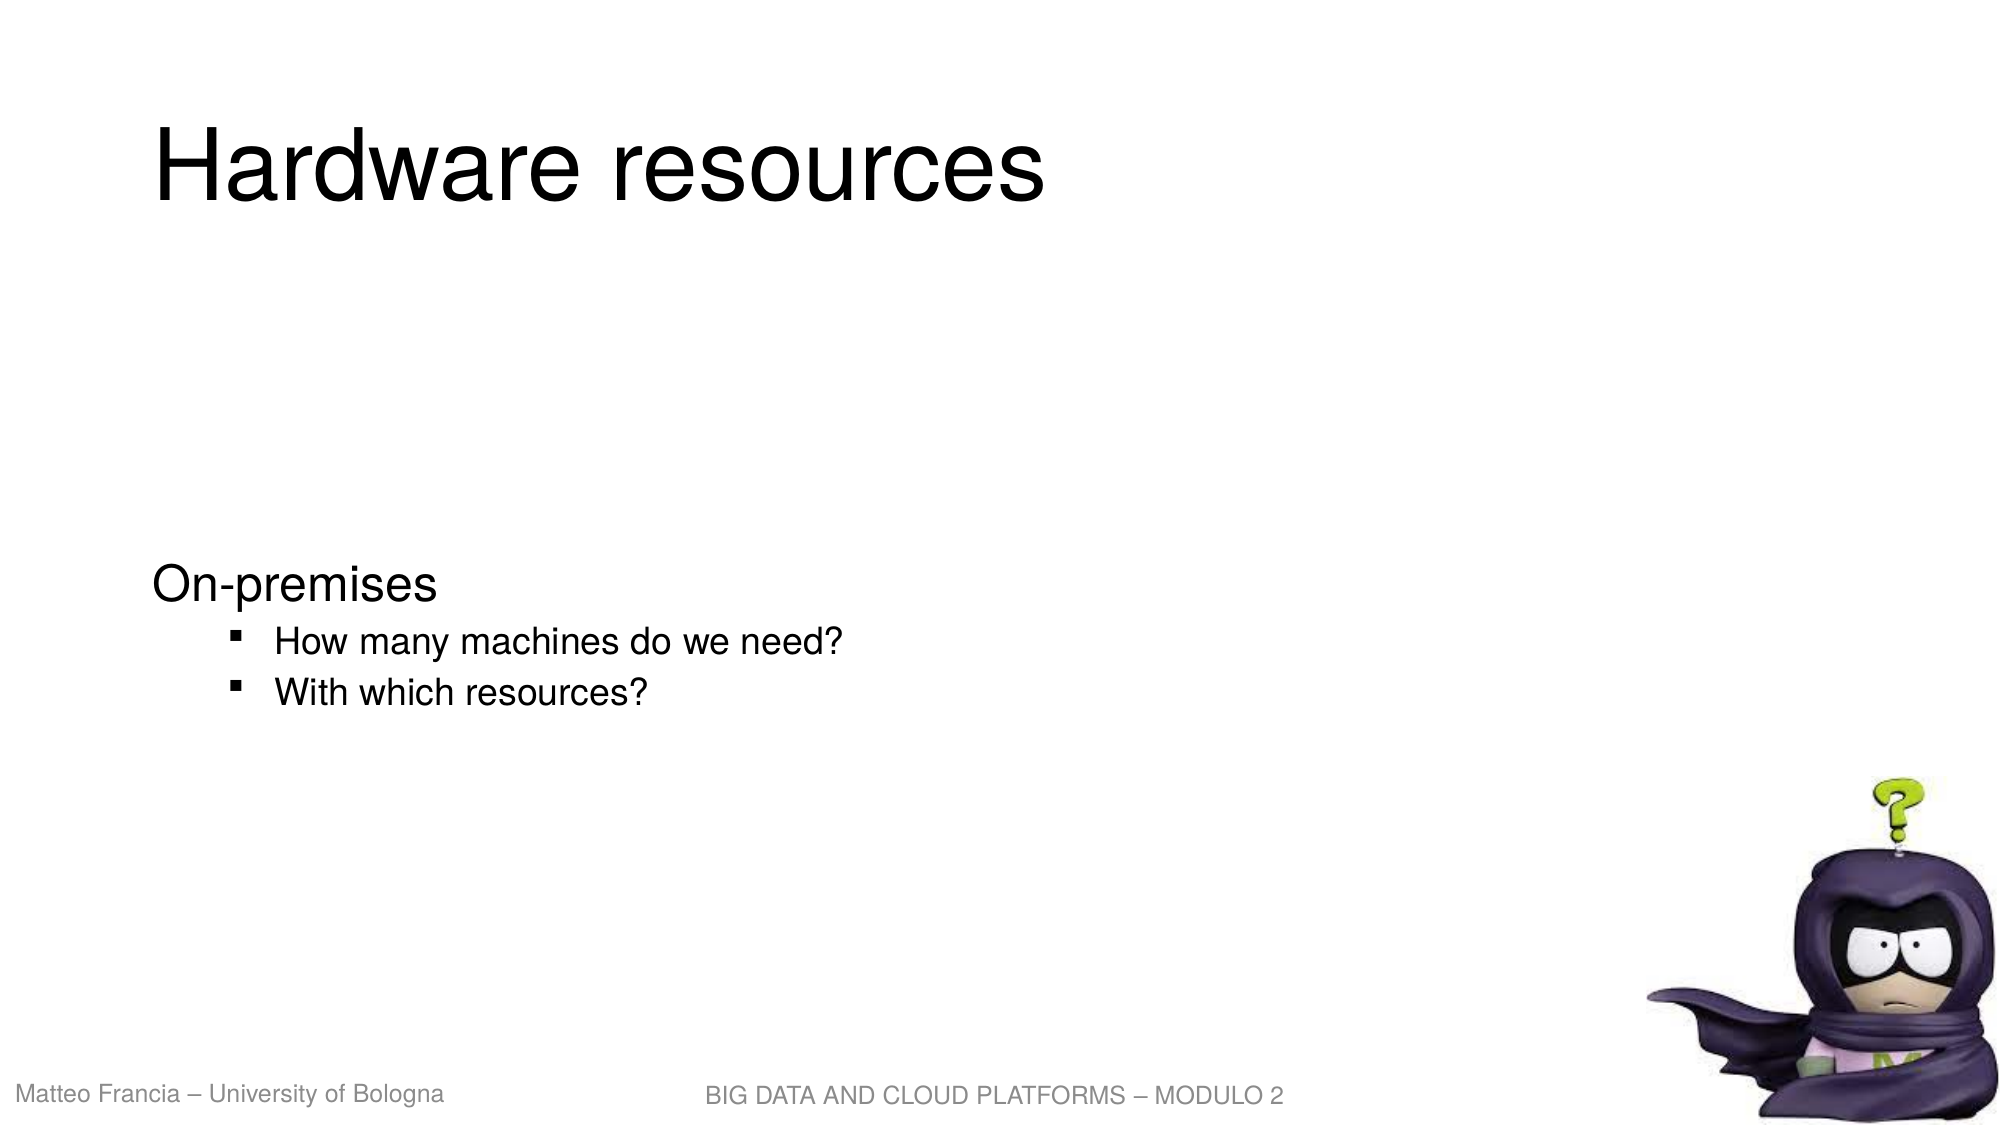

# Hardware resources
On-premises
How many machines do we need?
With which resources?

235
Matteo Francia – University of Bologna